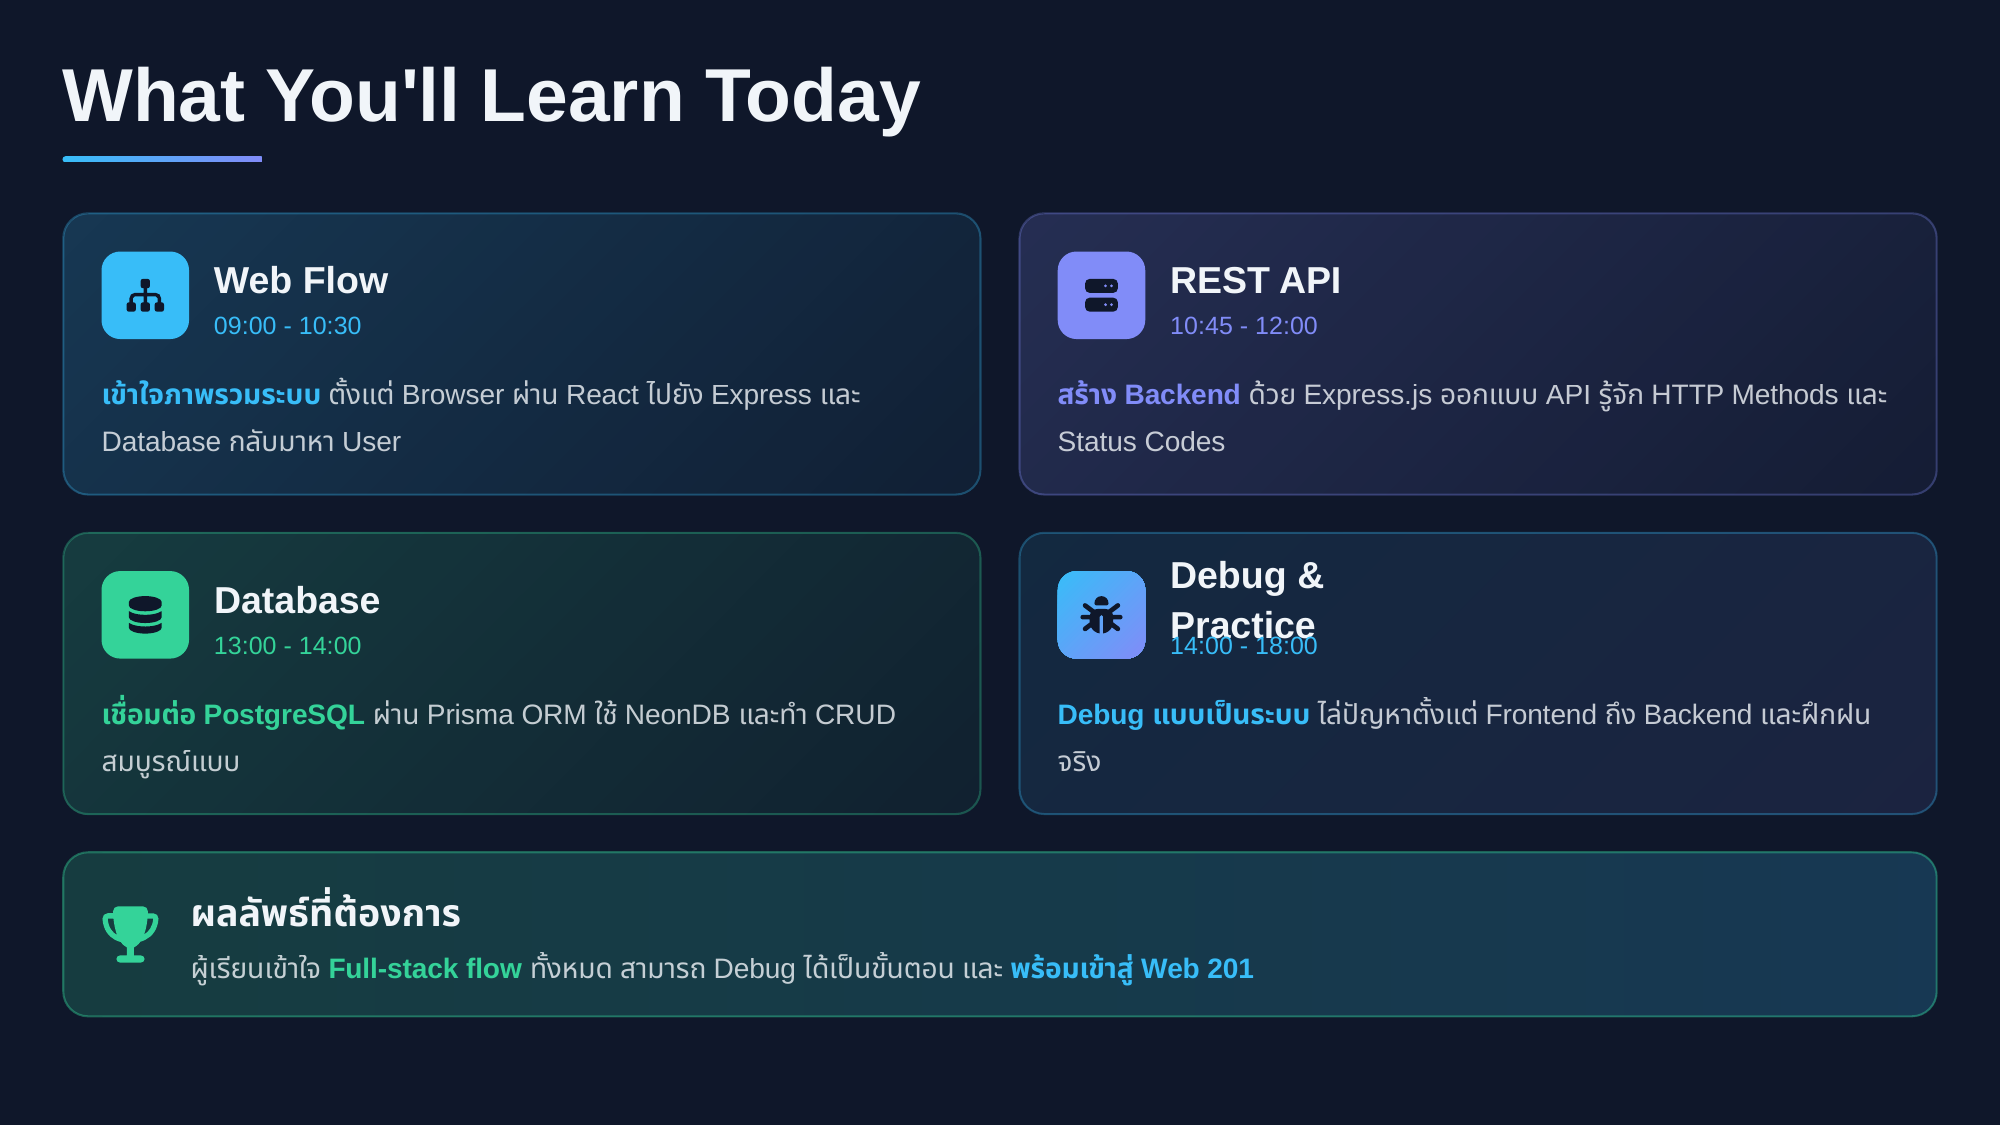

What You'll Learn Today

Web Flow

REST API

09:00 - 10:30
10:45 - 12:00
เข้าใจภาพรวมระบบ ตั้งแต่ Browser ผ่าน React ไปยัง Express และ Database กลับมาหา User
สร้าง Backend ด้วย Express.js ออกแบบ API รู้จัก HTTP Methods และ Status Codes

Database

Debug & Practice

13:00 - 14:00
14:00 - 18:00
เชื่อมต่อ PostgreSQL ผ่าน Prisma ORM ใช้ NeonDB และทำ CRUD สมบูรณ์แบบ
Debug แบบเป็นระบบ ไล่ปัญหาตั้งแต่ Frontend ถึง Backend และฝึกฝนจริง

ผลลัพธ์ที่ต้องการ

ผู้เรียนเข้าใจ Full-stack flow ทั้งหมด สามารถ Debug ได้เป็นขั้นตอน และ พร้อมเข้าสู่ Web 201